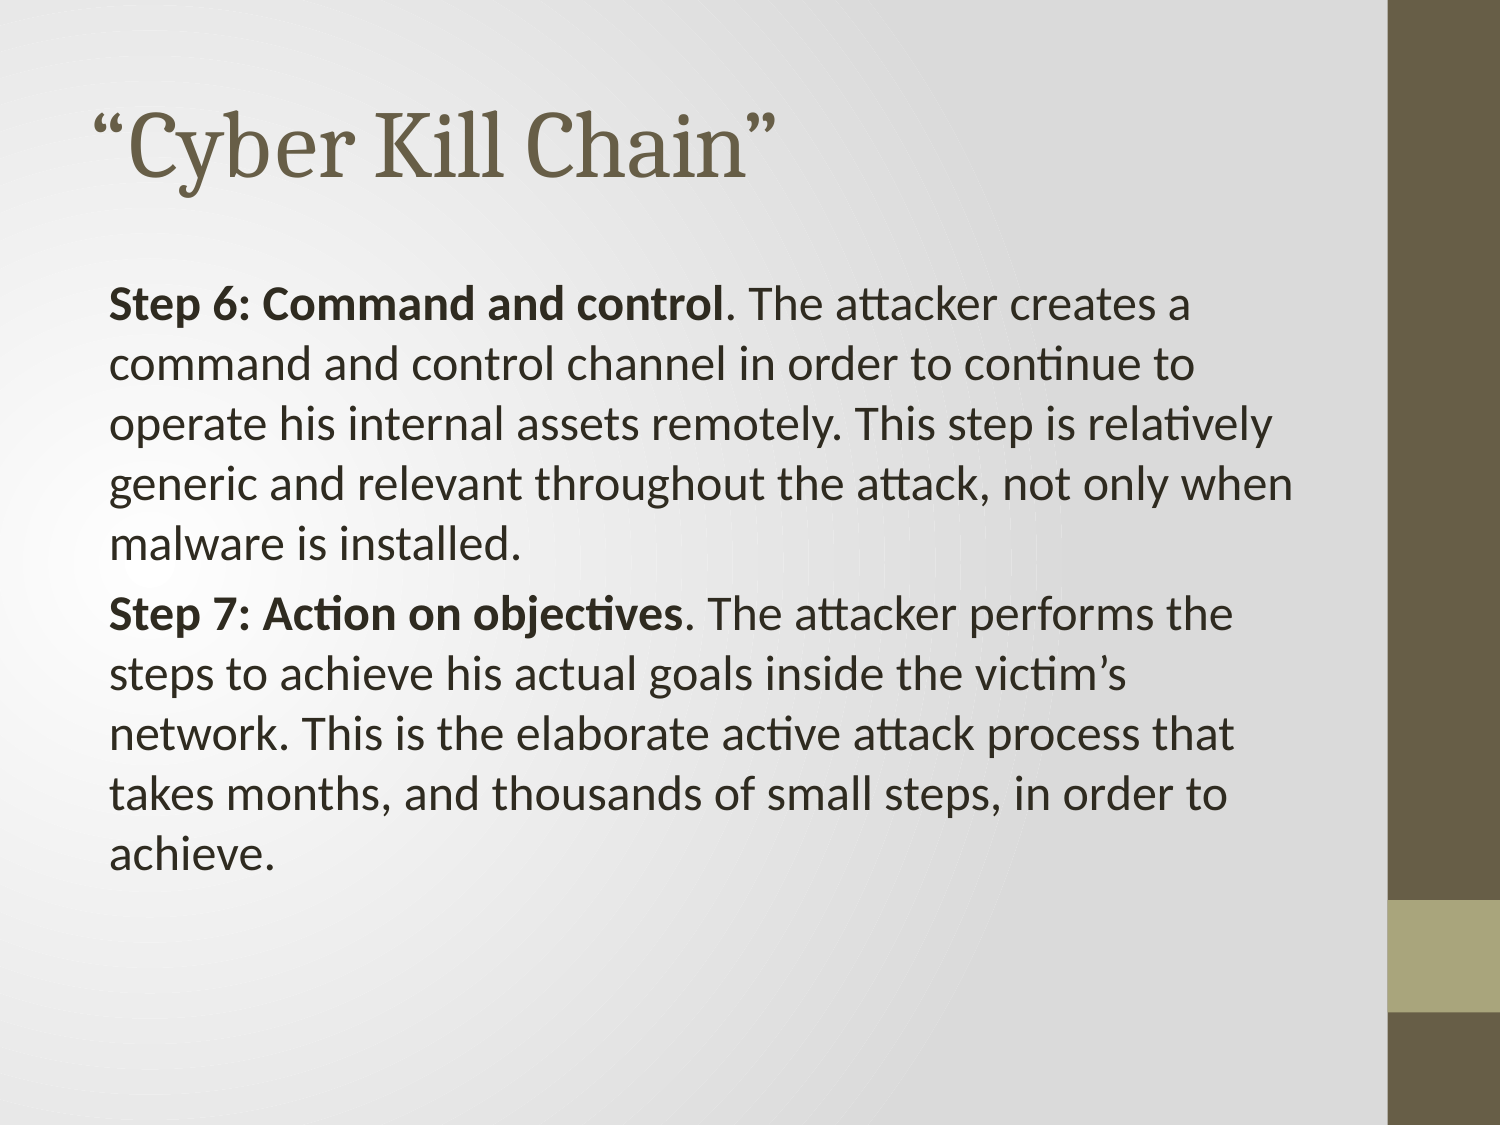

# “Cyber Kill Chain”
Step 6: Command and control. The attacker creates a command and control channel in order to continue to operate his internal assets remotely. This step is relatively generic and relevant throughout the attack, not only when malware is installed.
Step 7: Action on objectives. The attacker performs the steps to achieve his actual goals inside the victim’s network. This is the elaborate active attack process that takes months, and thousands of small steps, in order to achieve.